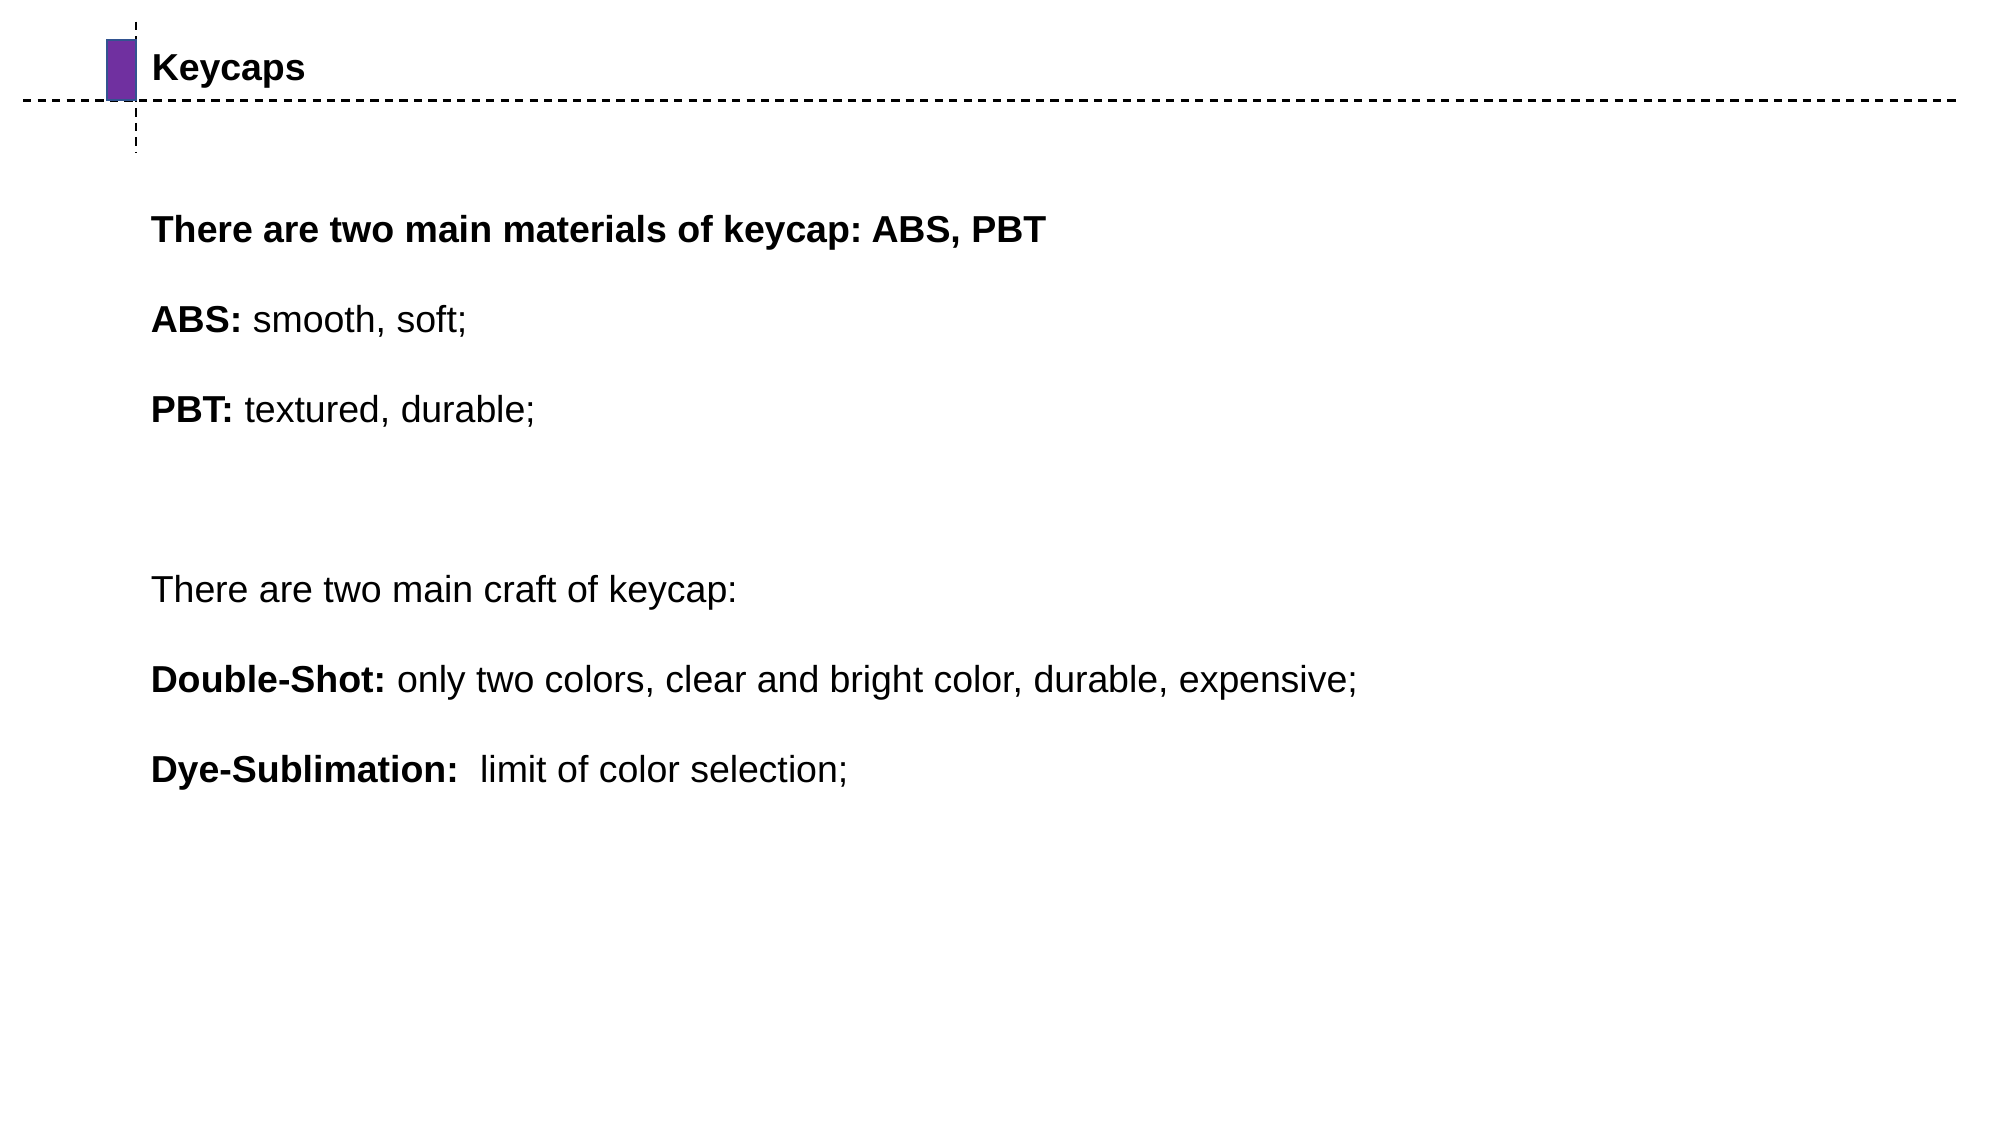

Keycaps

There are two main materials of keycap: ABS, PBT
ABS: smooth, soft;
PBT: textured, durable;

There are two main craft of keycap:
Double-Shot: only two colors, clear and bright color, durable, expensive;
Dye-Sublimation:  limit of color selection;